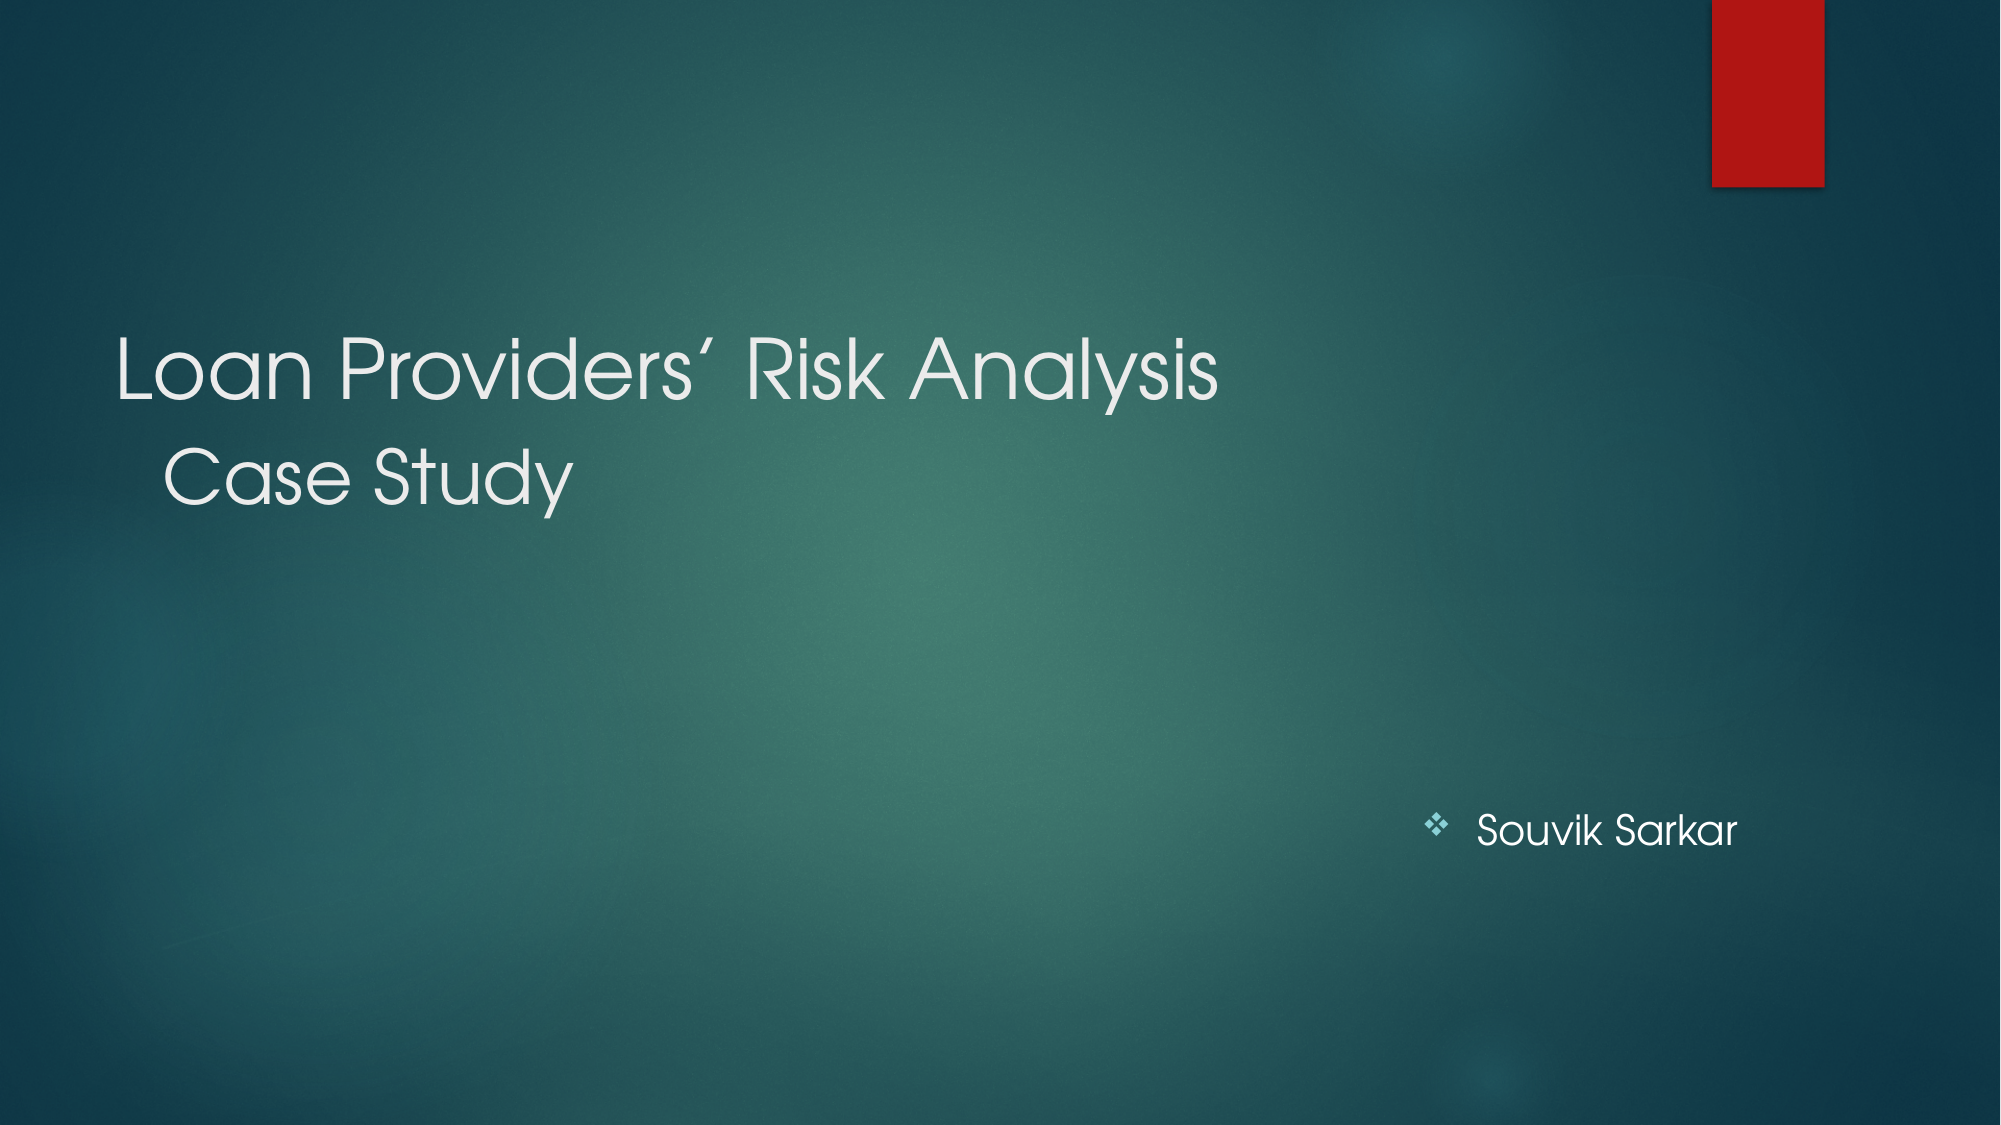

# Loan Providers’ Risk Analysis Case Study
Souvik Sarkar